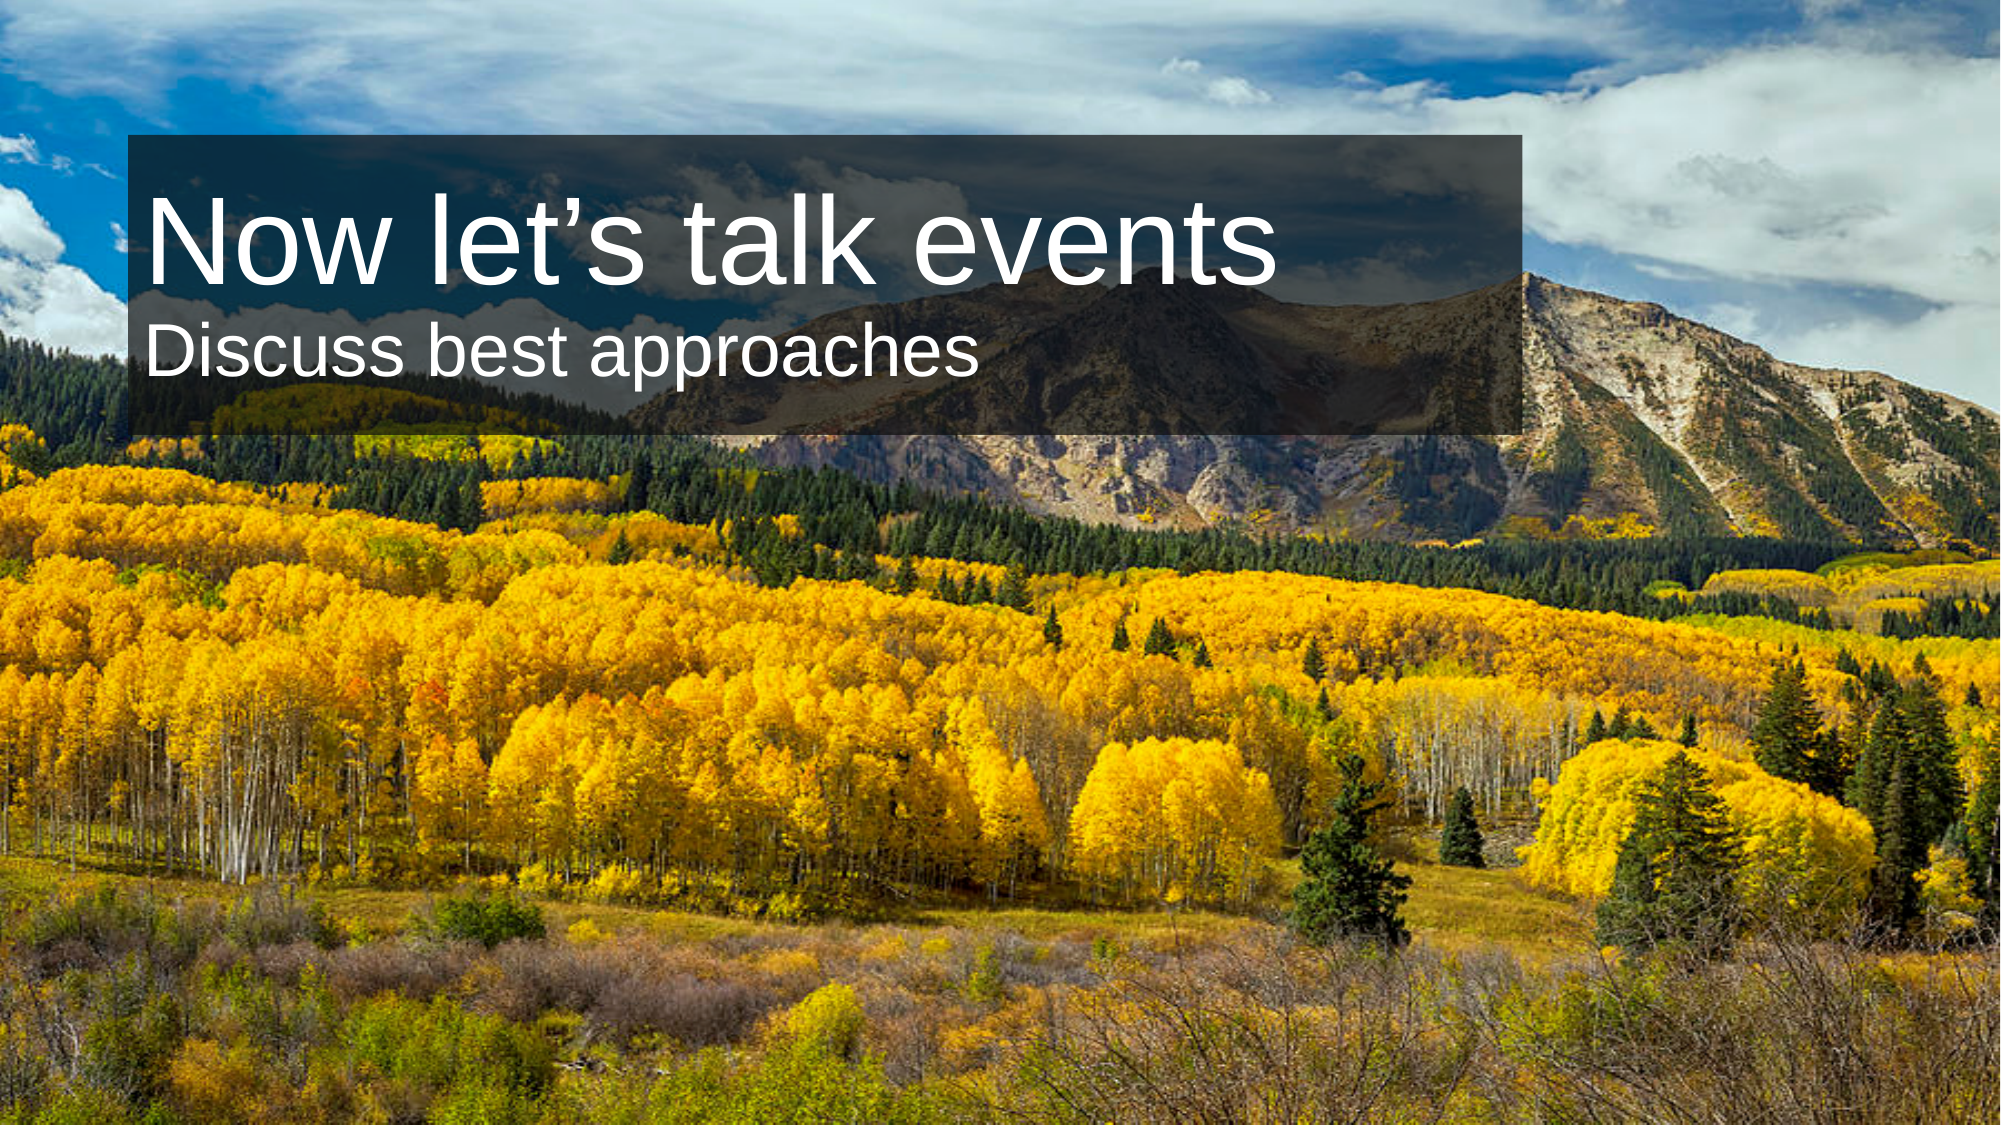

# Now let’s talk events Discuss best approaches